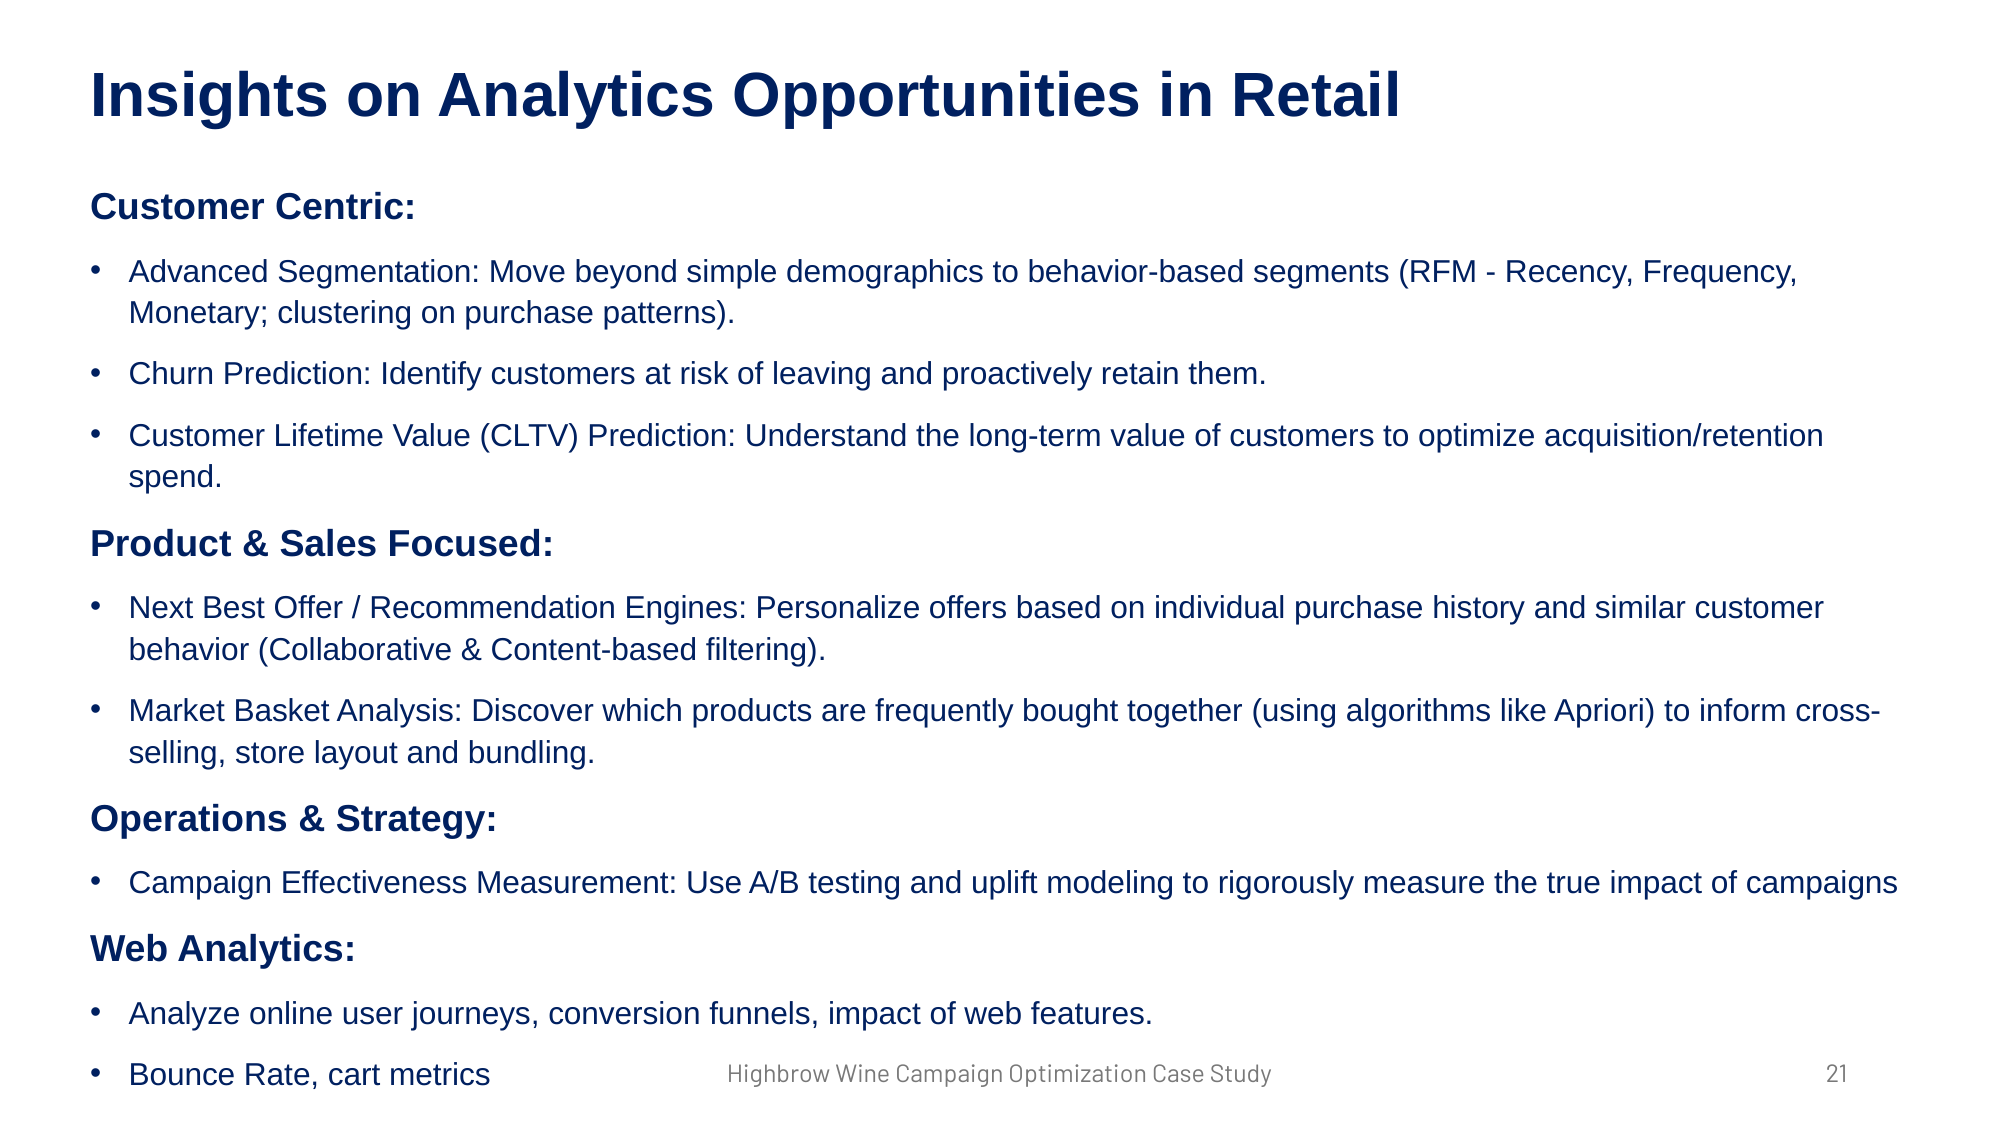

# Insights on Analytics Opportunities in Retail
Customer Centric:
Advanced Segmentation: Move beyond simple demographics to behavior-based segments (RFM - Recency, Frequency, Monetary; clustering on purchase patterns).
Churn Prediction: Identify customers at risk of leaving and proactively retain them.
Customer Lifetime Value (CLTV) Prediction: Understand the long-term value of customers to optimize acquisition/retention spend.
Product & Sales Focused:
Next Best Offer / Recommendation Engines: Personalize offers based on individual purchase history and similar customer behavior (Collaborative & Content-based filtering).
Market Basket Analysis: Discover which products are frequently bought together (using algorithms like Apriori) to inform cross-selling, store layout and bundling.
Operations & Strategy:
Campaign Effectiveness Measurement: Use A/B testing and uplift modeling to rigorously measure the true impact of campaigns
Web Analytics:
Analyze online user journeys, conversion funnels, impact of web features.
Bounce Rate, cart metrics
Highbrow Wine Campaign Optimization Case Study
21